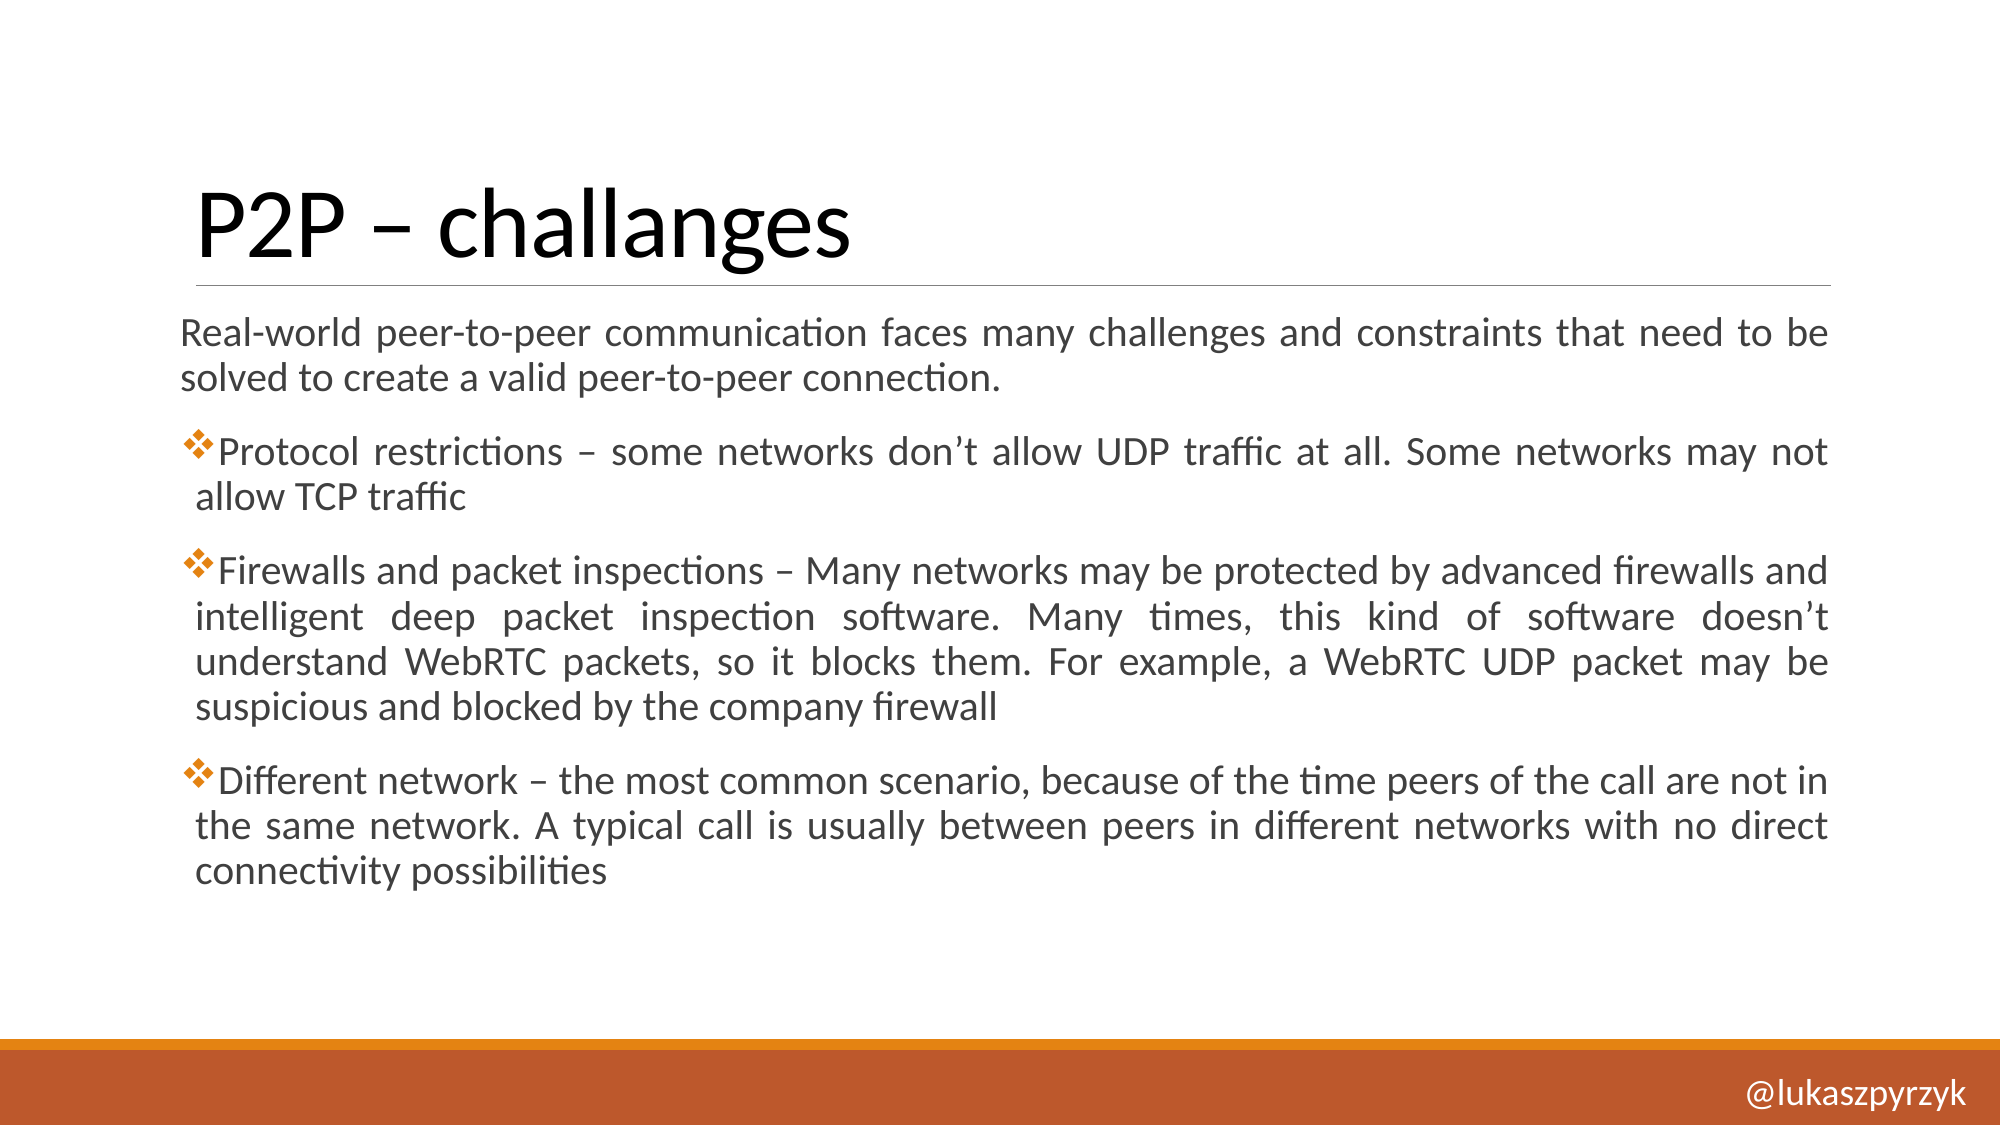

# P2P – challanges
Real-world peer-to-peer communication faces many challenges and constraints that need to be solved to create a valid peer-to-peer connection.
Protocol restrictions – some networks don’t allow UDP traffic at all. Some networks may not allow TCP traffic
Firewalls and packet inspections – Many networks may be protected by advanced firewalls and intelligent deep packet inspection software. Many times, this kind of software doesn’t understand WebRTC packets, so it blocks them. For example, a WebRTC UDP packet may be suspicious and blocked by the company firewall
Different network – the most common scenario, because of the time peers of the call are not in the same network. A typical call is usually between peers in different networks with no direct connectivity possibilities

@lukaszpyrzyk